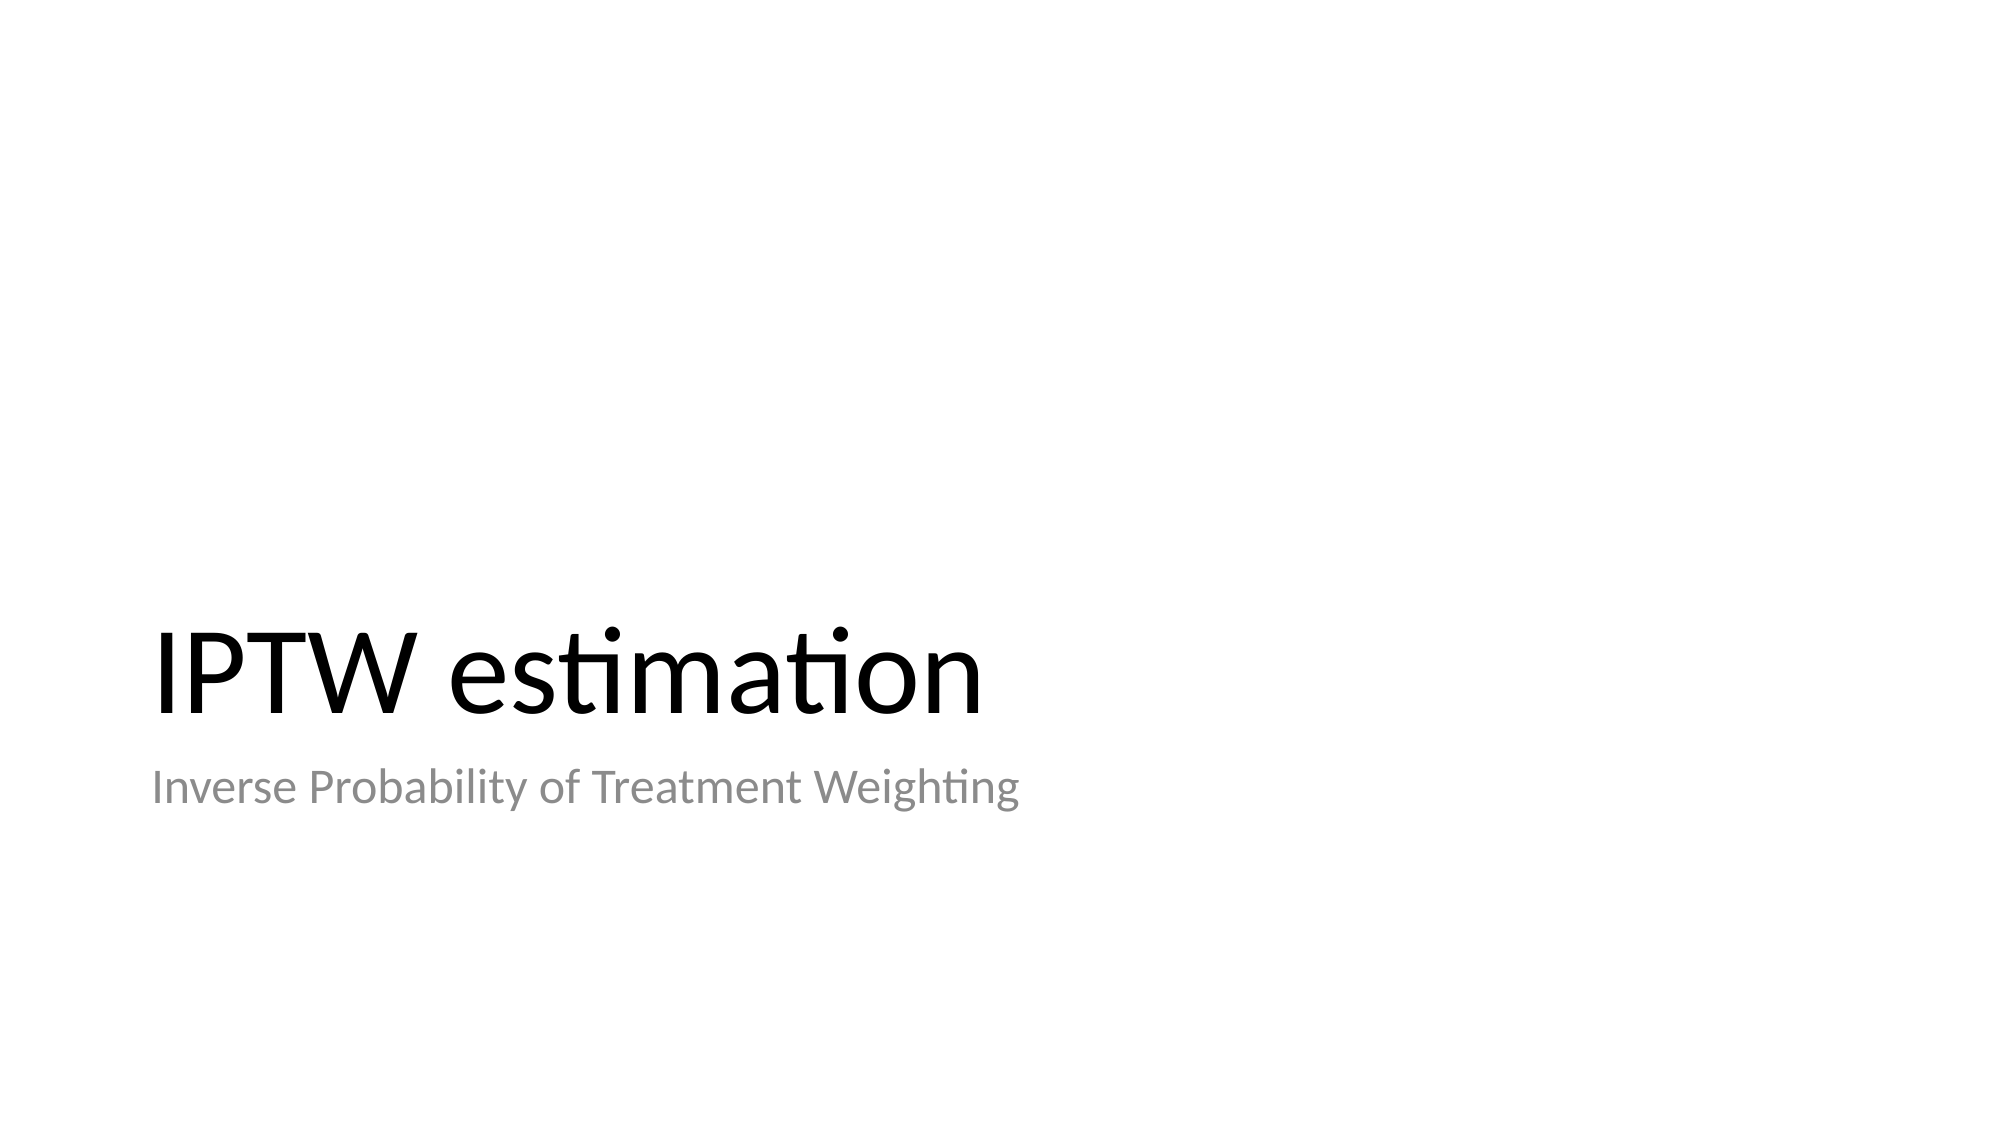

# IPTW estimation
Inverse Probability of Treatment Weighting